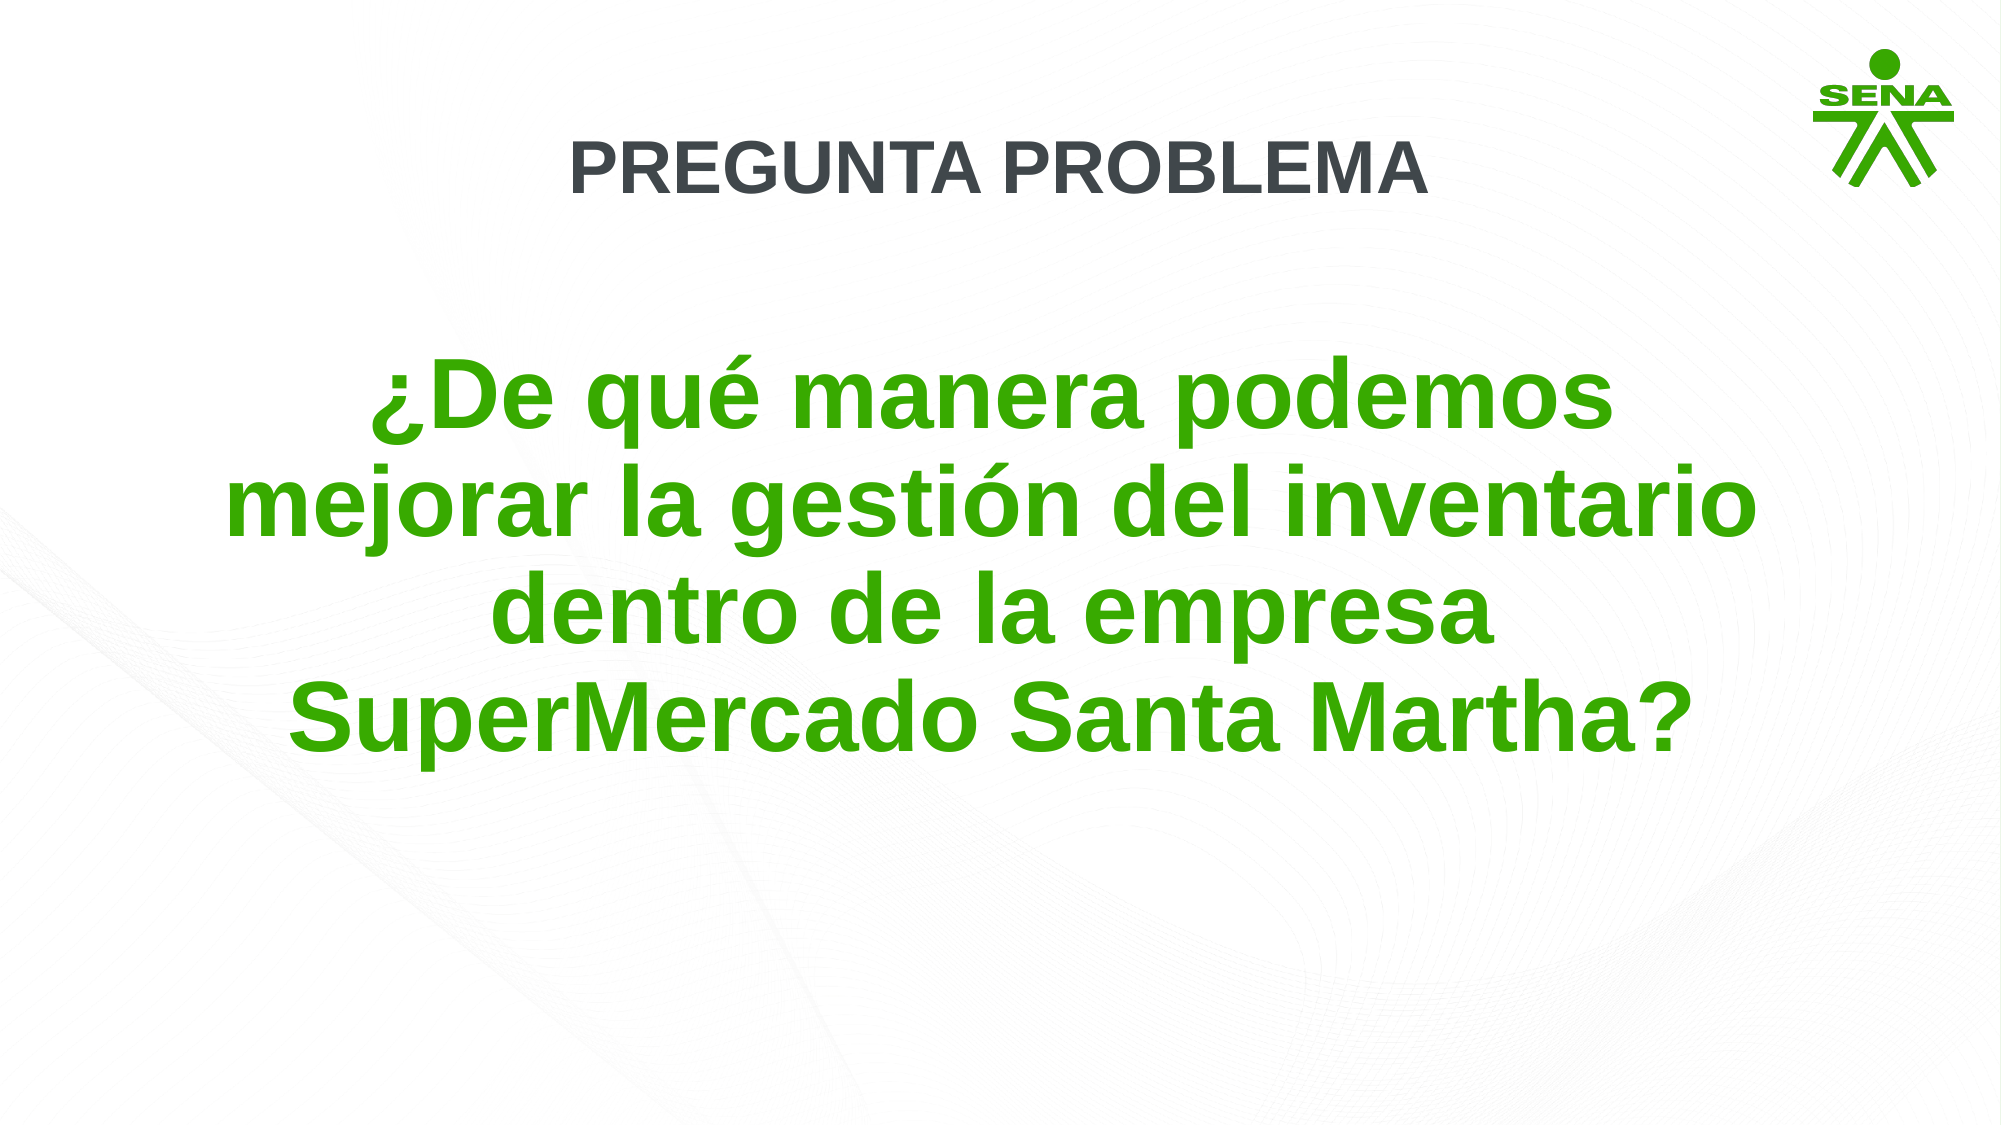

PREGUNTA PROBLEMA
¿De qué manera podemos mejorar la gestión del inventario dentro de la empresa SuperMercado Santa Martha?